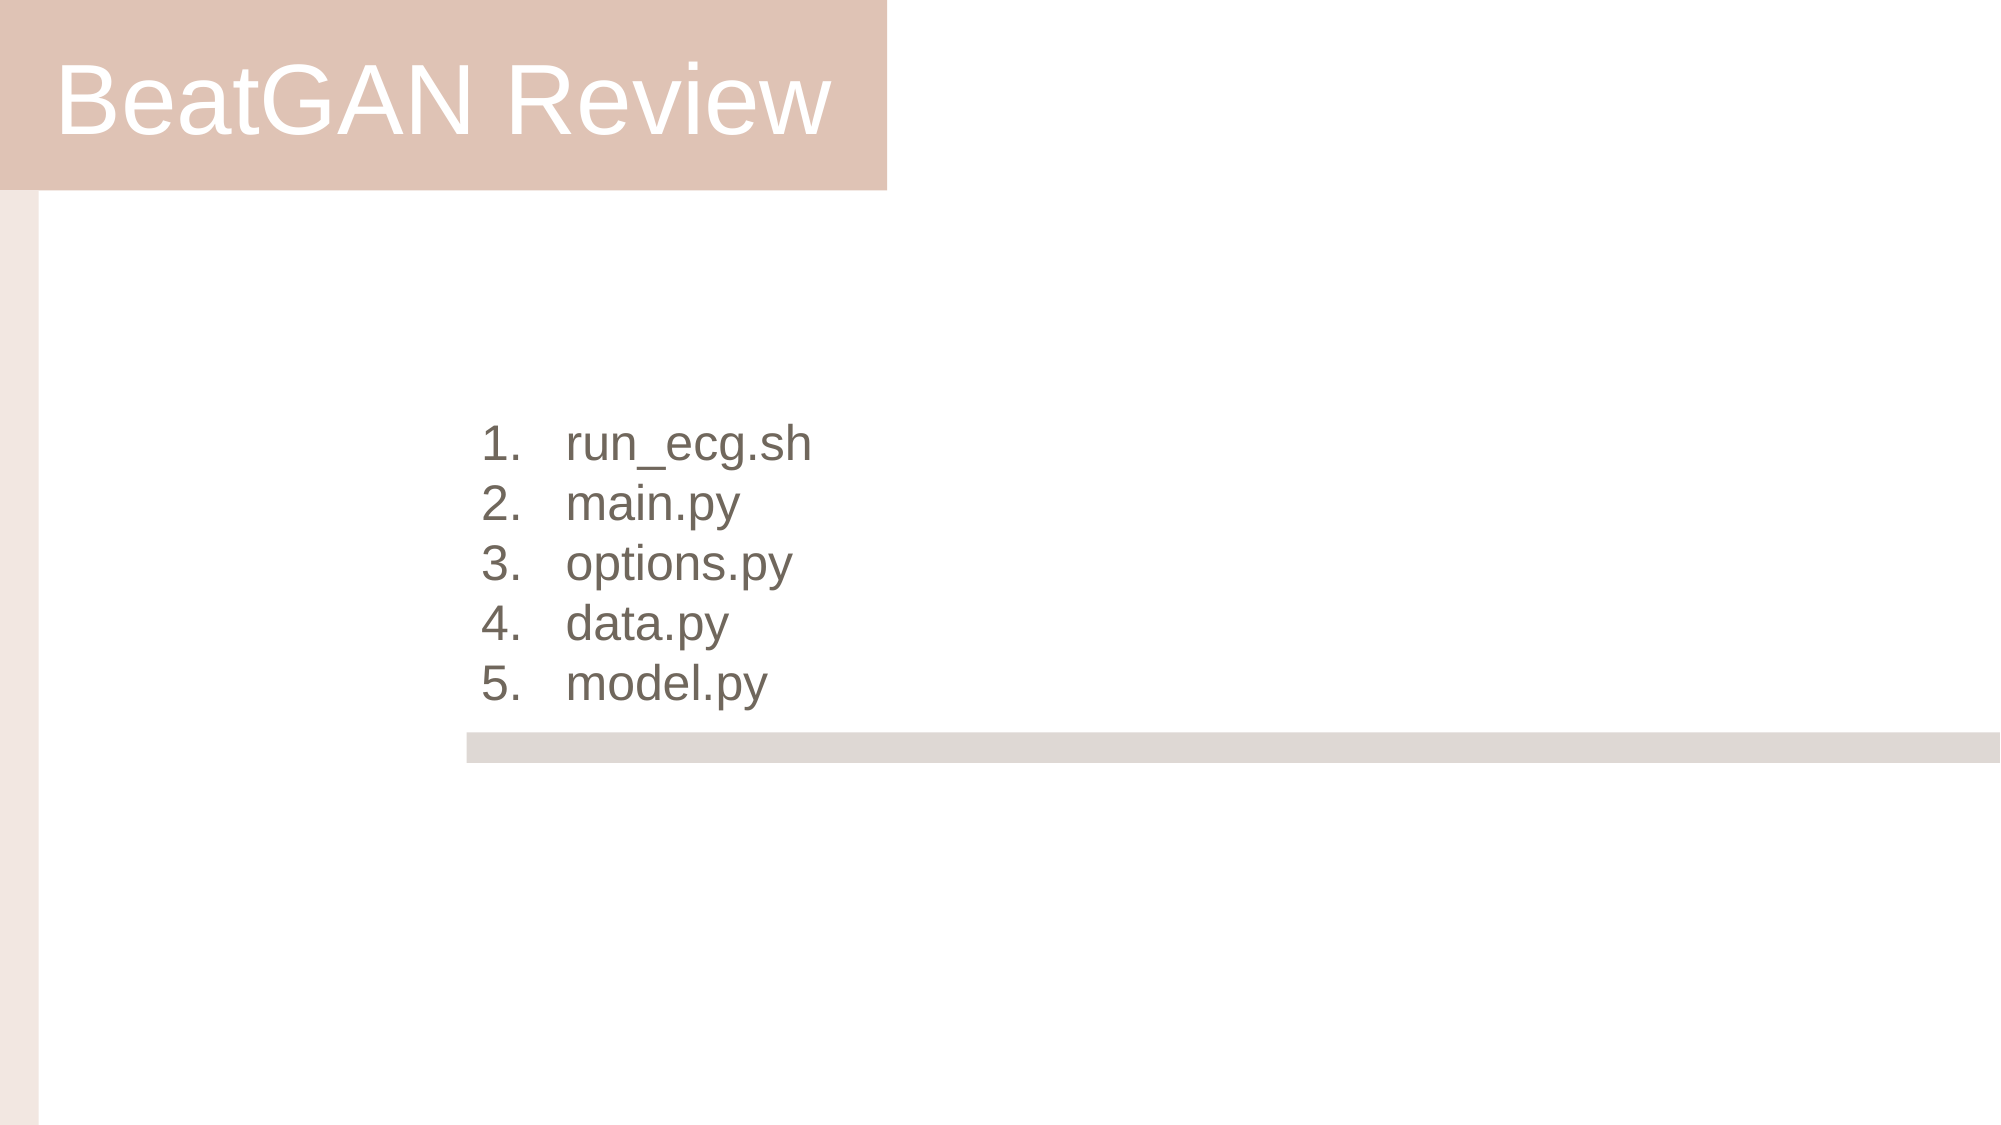

BeatGAN Review
run_ecg.sh
main.py
options.py
data.py
model.py